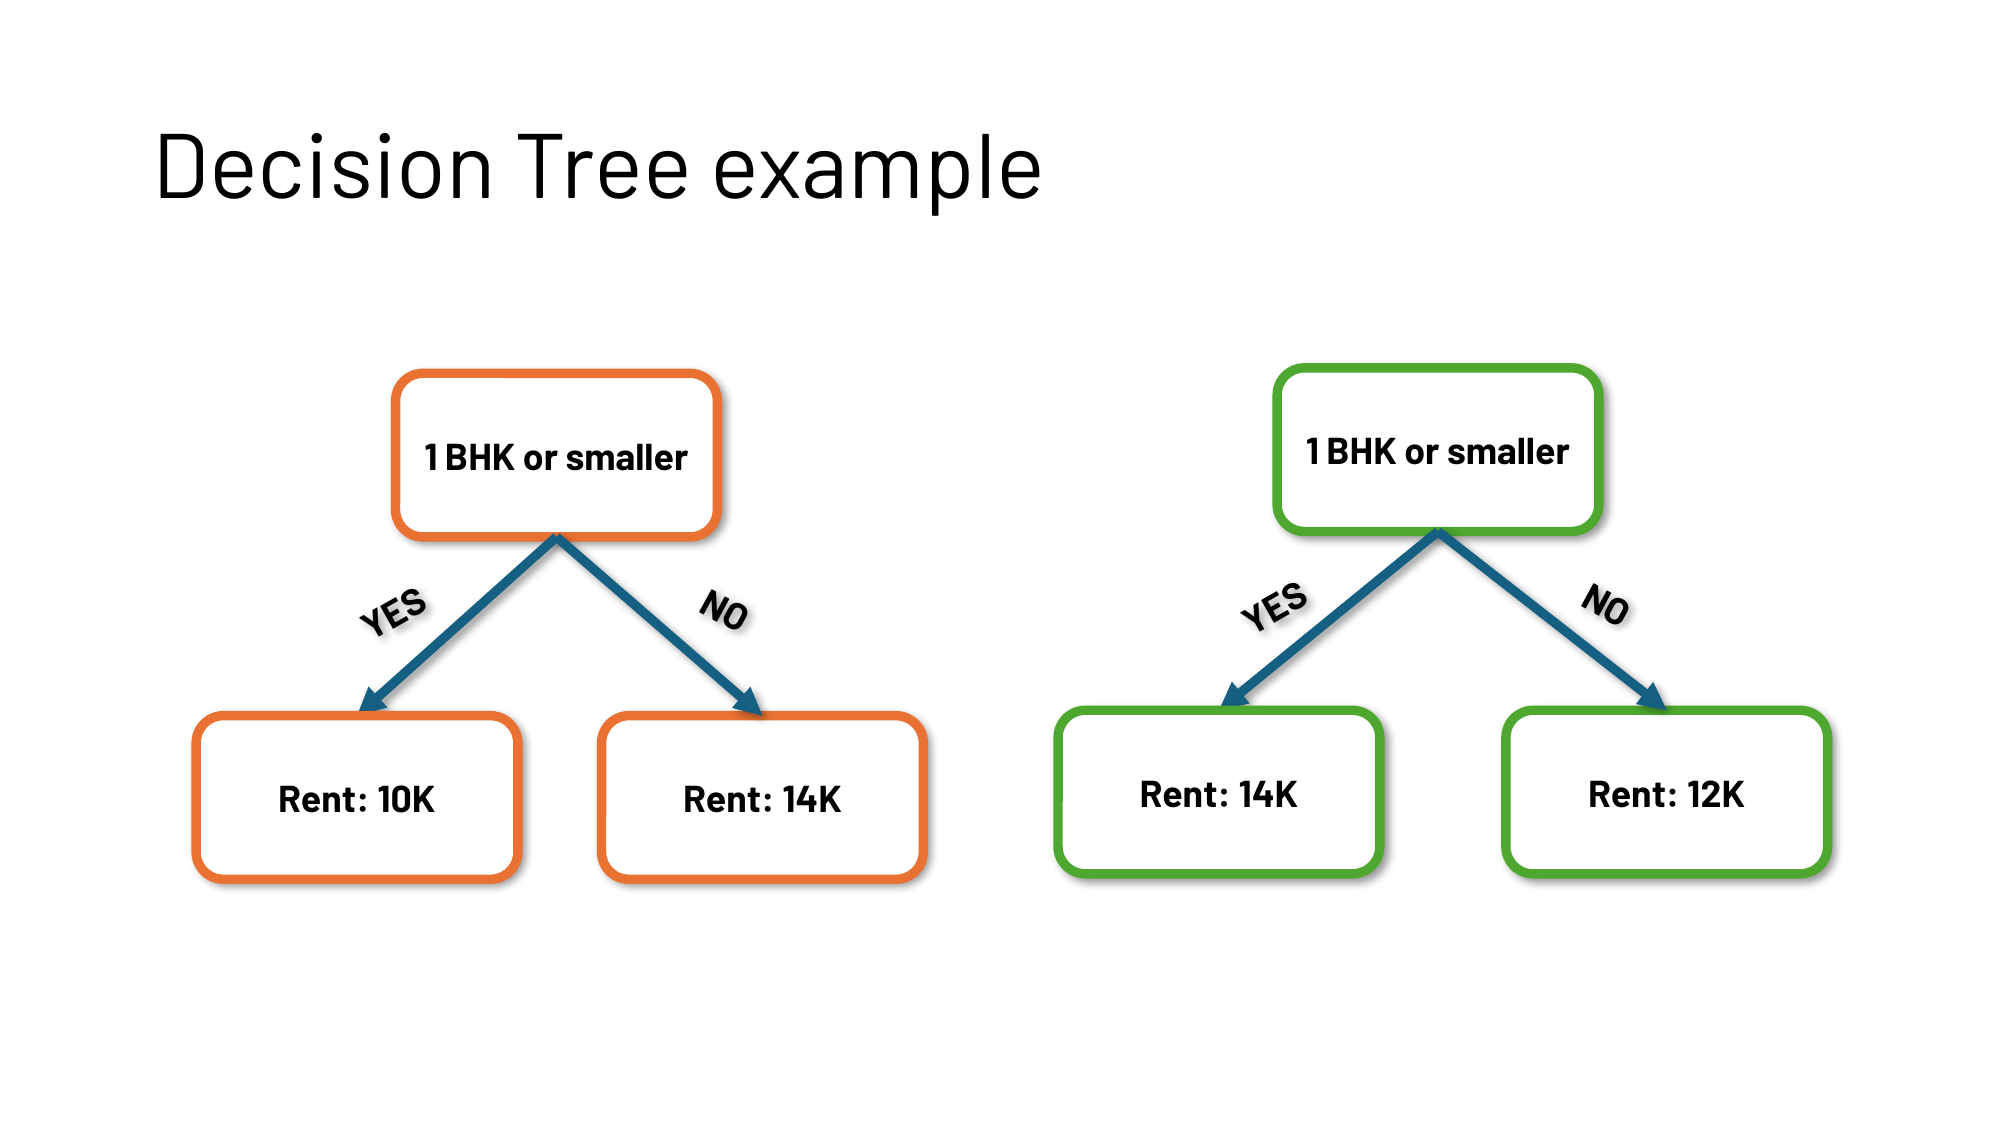

# Decision Tree example
1 BHK or smaller
1 BHK or smaller
YES
NO
YES
NO
Rent: 14K
Rent: 12K
Rent: 10K
Rent: 14K